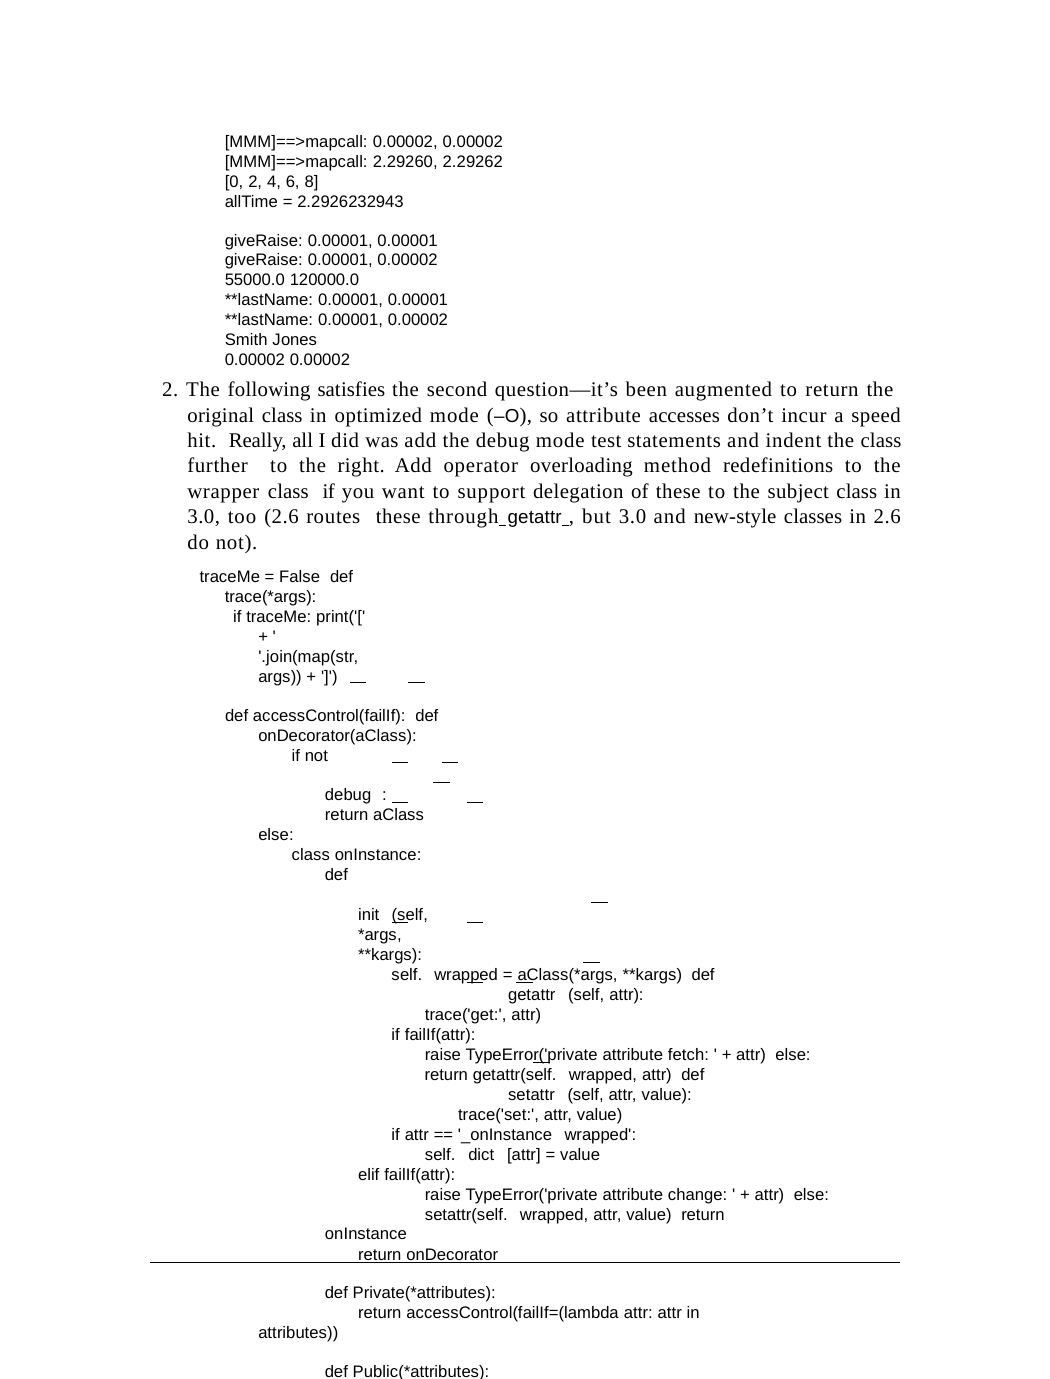

[MMM]==>mapcall: 0.00002, 0.00002
[MMM]==>mapcall: 2.29260, 2.29262
[0, 2, 4, 6, 8]
allTime = 2.2926232943

giveRaise: 0.00001, 0.00001
giveRaise: 0.00001, 0.00002
55000.0 120000.0
**lastName: 0.00001, 0.00001
**lastName: 0.00001, 0.00002  Smith Jones
0.00002 0.00002
2. The following satisfies the second question—it’s been augmented to return the  original class in optimized mode (–O), so attribute accesses don’t incur a speed hit.  Really, all I did was add the debug mode test statements and indent the class further  to the right. Add operator overloading method redefinitions to the wrapper class  if you want to support delegation of these to the subject class in 3.0, too (2.6 routes  these through getattr , but 3.0 and new-style classes in 2.6 do not).
traceMe = False  def trace(*args):
if traceMe: print('[' + ' '.join(map(str, args)) + ']')

def accessControl(failIf):  def onDecorator(aClass):
if not	debug :  return aClass
else:
class onInstance:
def	init (self, *args, **kargs):
self. wrapped = aClass(*args, **kargs)  def	getattr (self, attr):
trace('get:', attr)  if failIf(attr):
raise TypeError('private attribute fetch: ' + attr)  else:
return getattr(self. wrapped, attr)  def	setattr (self, attr, value):
trace('set:', attr, value)
if attr == '_onInstance wrapped':  self. dict [attr] = value
elif failIf(attr):
raise TypeError('private attribute change: ' + attr)  else:
setattr(self. wrapped, attr, value)  return onInstance
return onDecorator

def Private(*attributes):
return accessControl(failIf=(lambda attr: attr in attributes))

def Public(*attributes):
return accessControl(failIf=(lambda attr: attr not in attributes))

Test Your Knowledge: Answers  |  1049